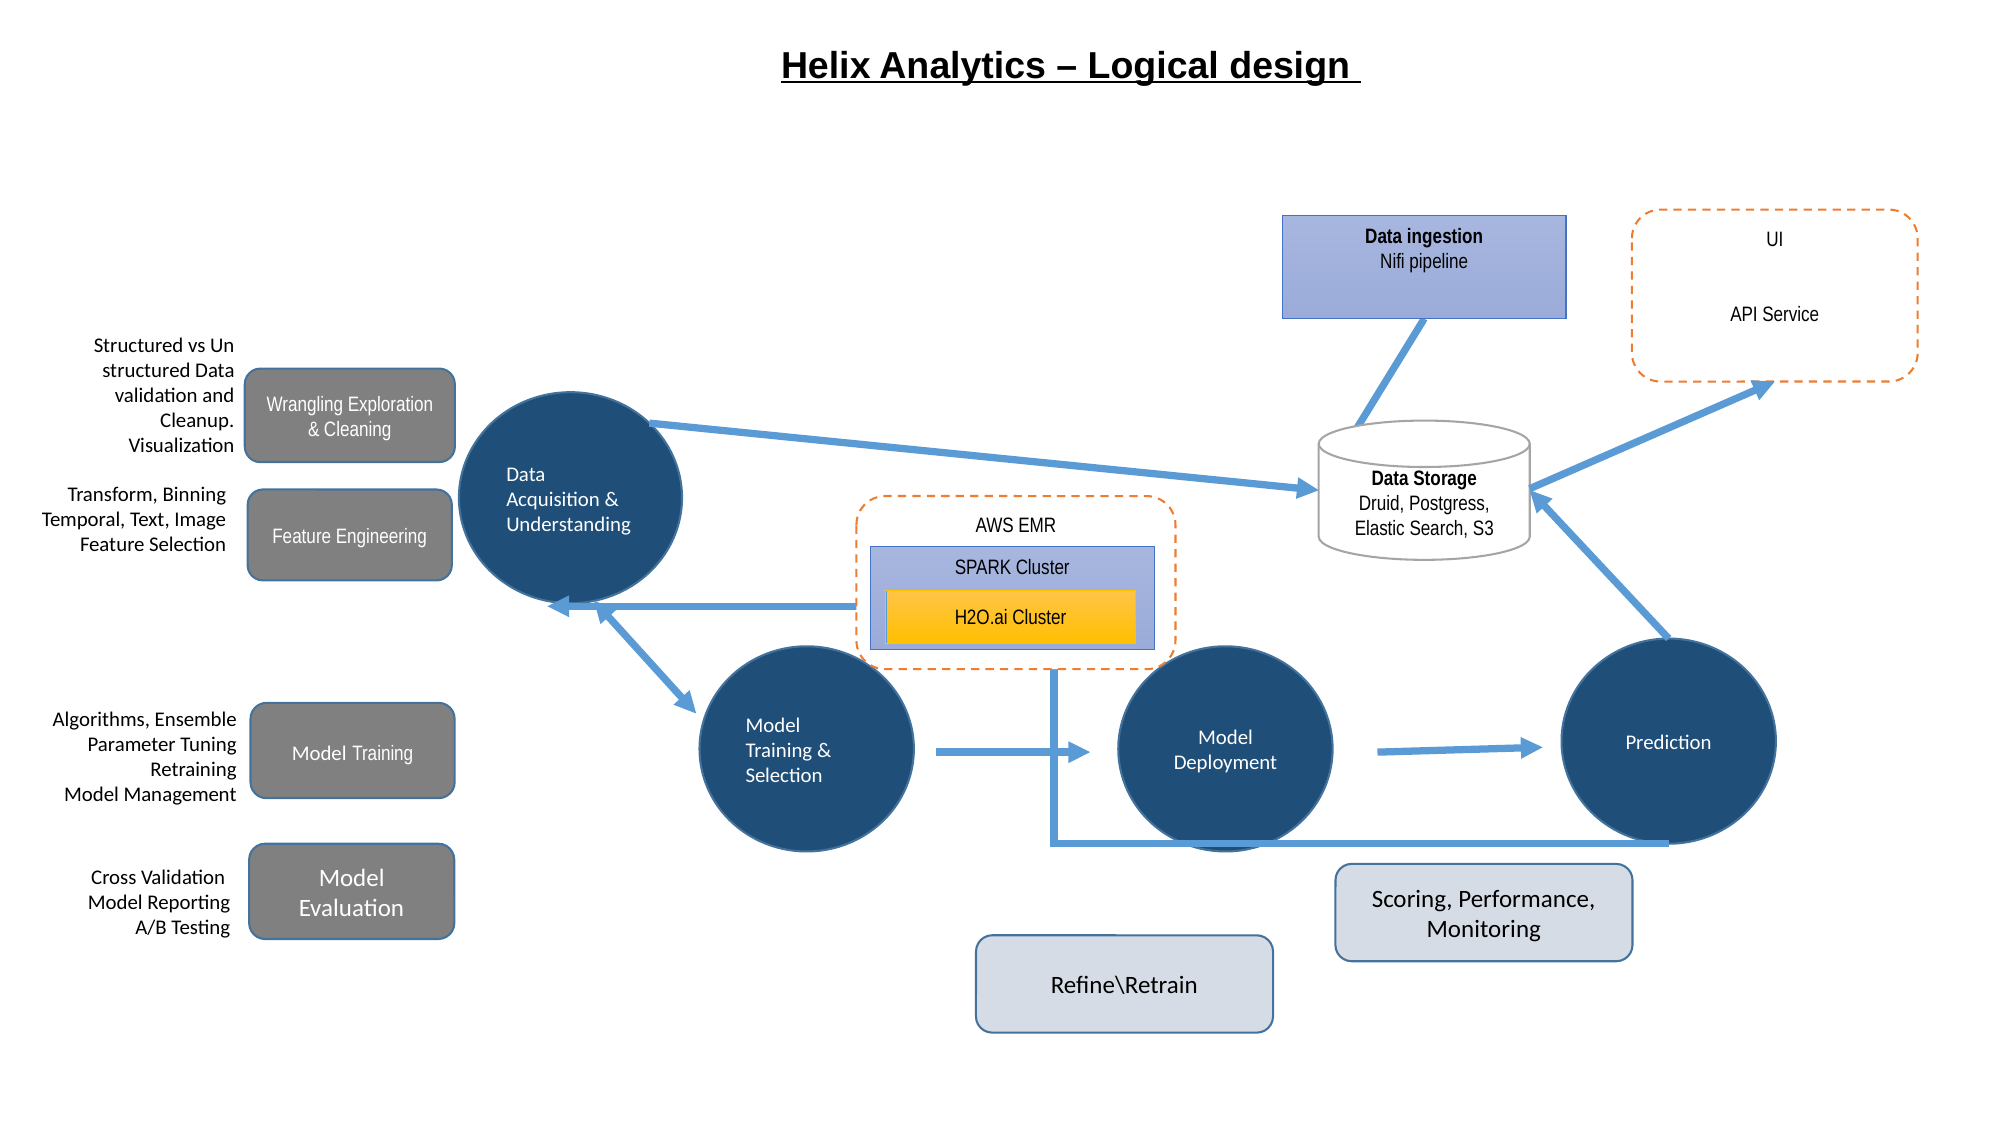

Helix Analytics – Logical design
UI

API Service
Data ingestion
Nifi pipeline
Structured vs Un structured Data validation and Cleanup.
Visualization
Wrangling Exploration & Cleaning
Data  Acquisition & Understanding
Data Storage
Druid, Postgress, Elastic Search, S3
Transform, Binning
Temporal, Text, Image
Feature Selection
Feature Engineering
AWS EMR
SPARK Cluster
H2O.ai Cluster
Prediction
Model Training & Selection
Model Deployment
Algorithms, Ensemble
Parameter Tuning
Retraining
Model Management
Model Training
Model Evaluation
Cross Validation
Model Reporting
A/B Testing
Scoring, Performance, Monitoring
Refine\Retrain